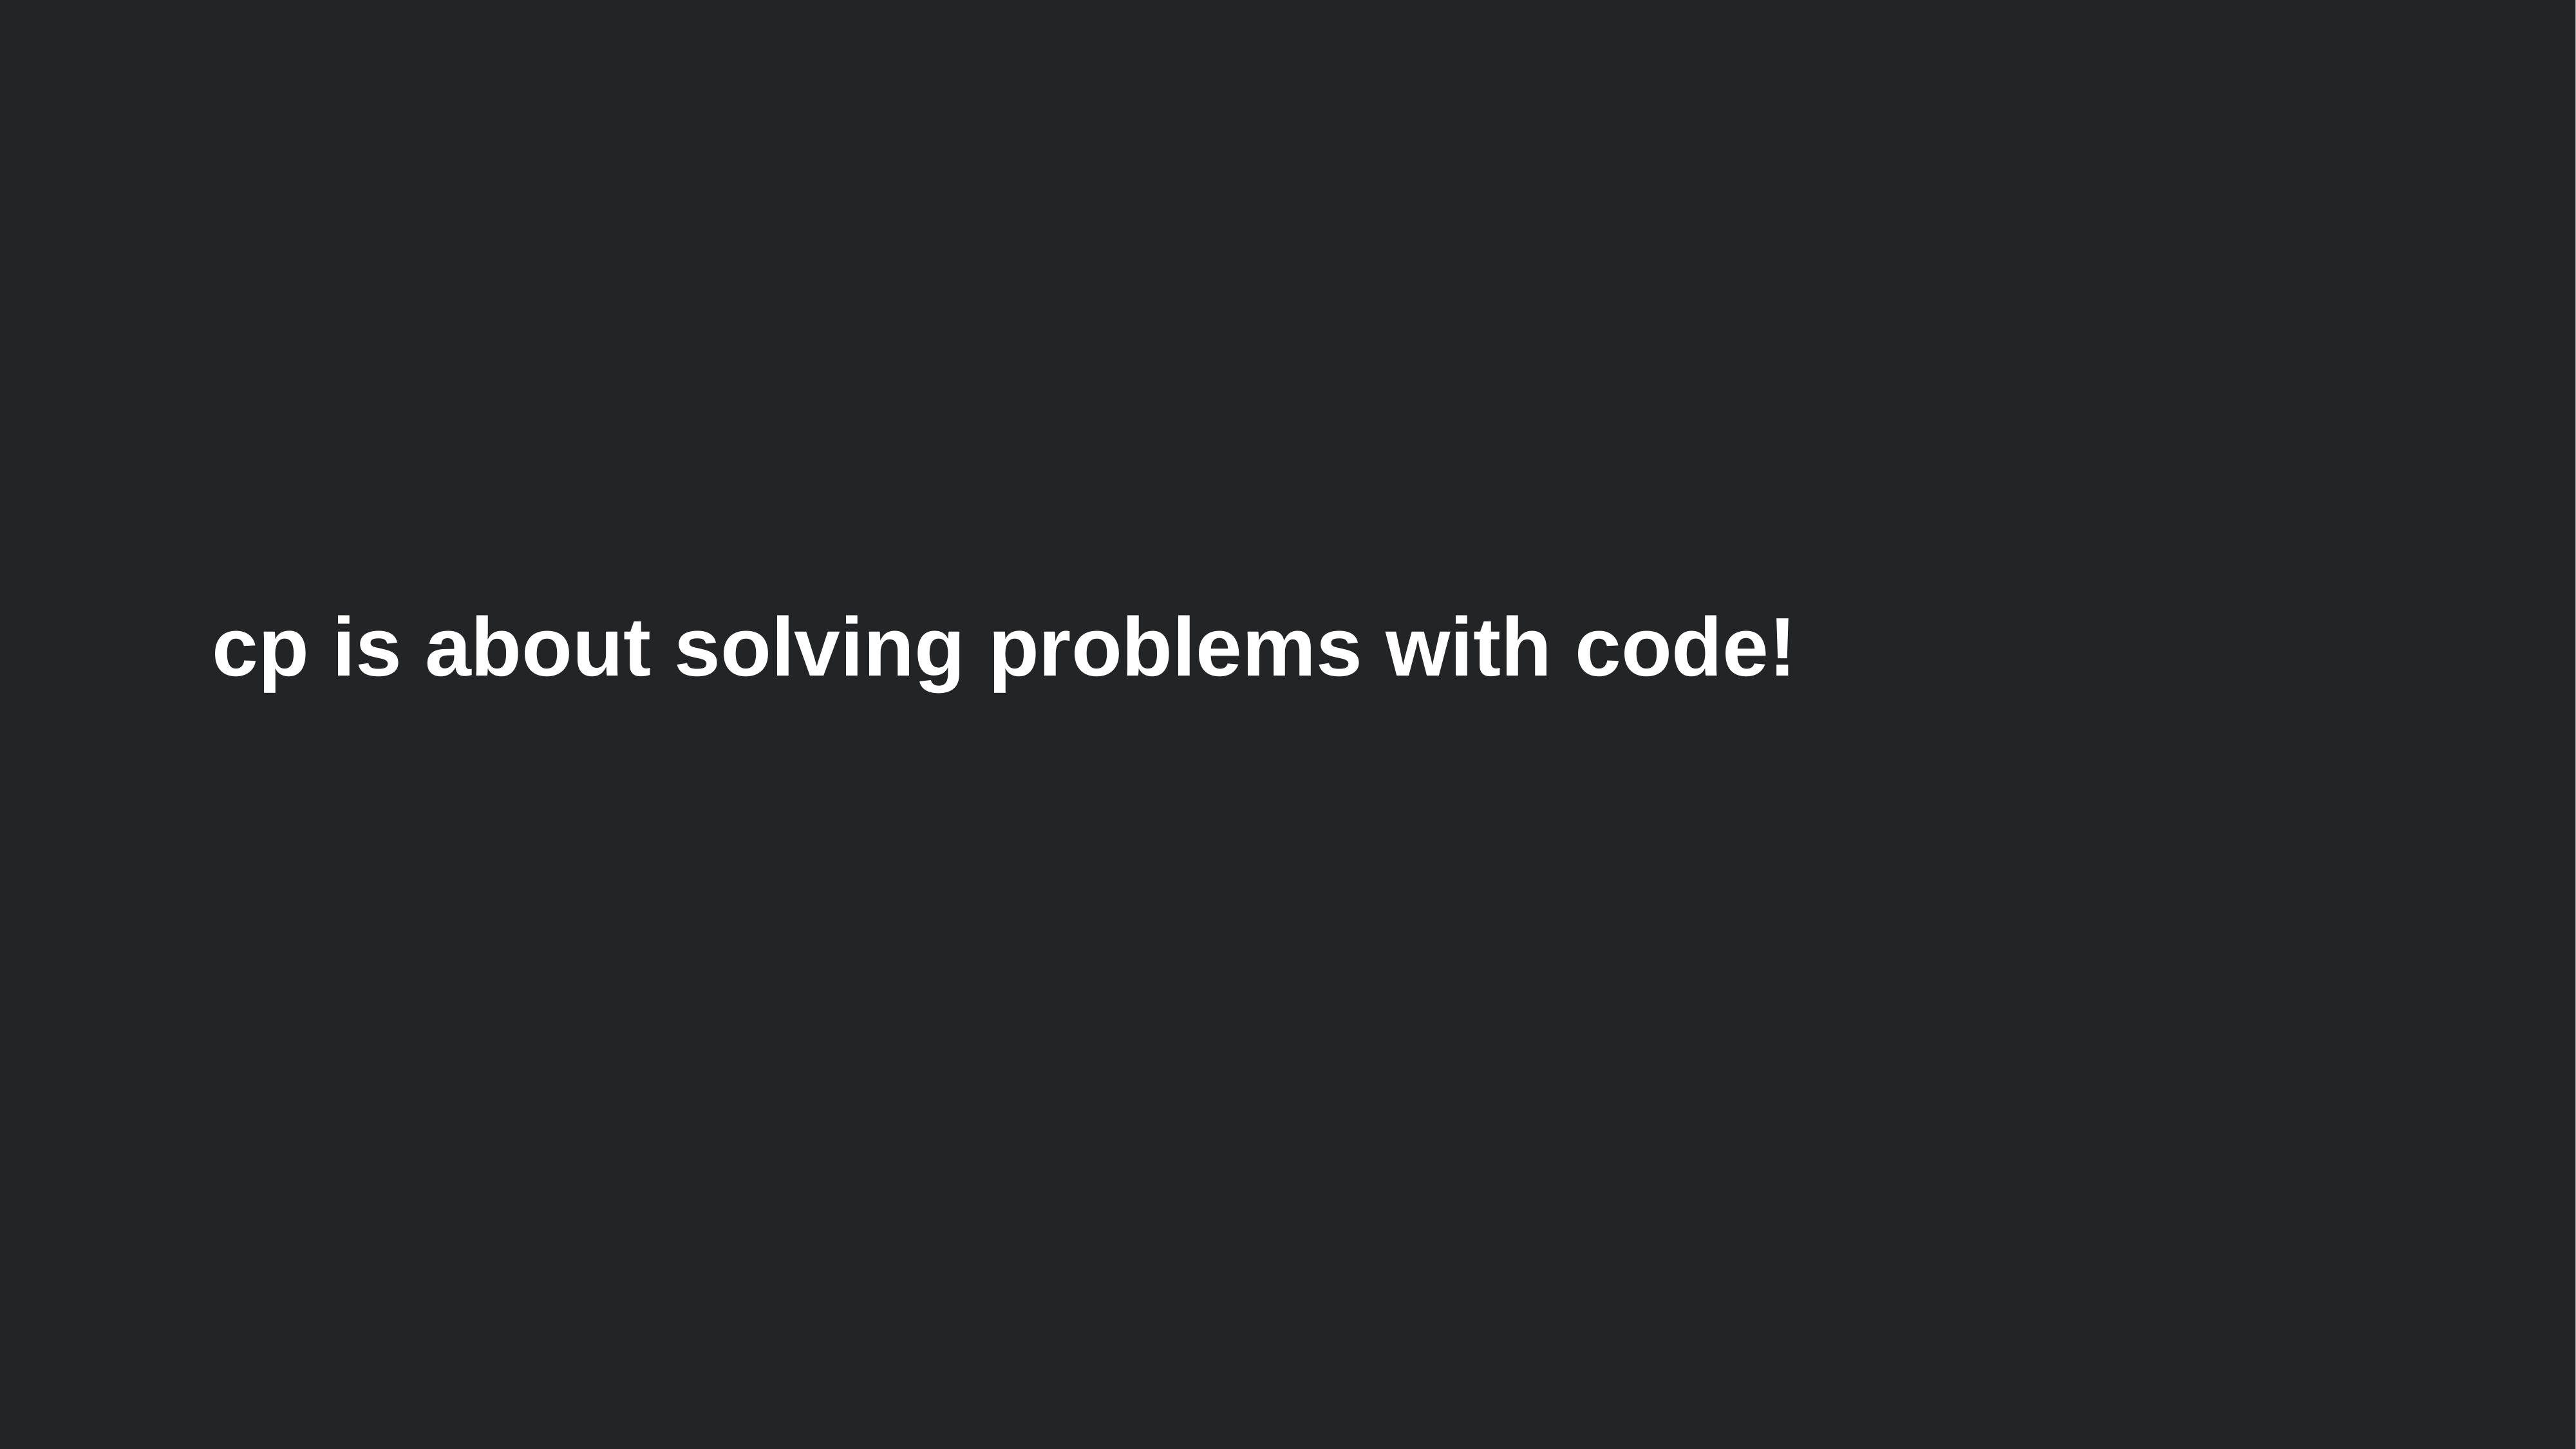

cp is about solving problems with code!